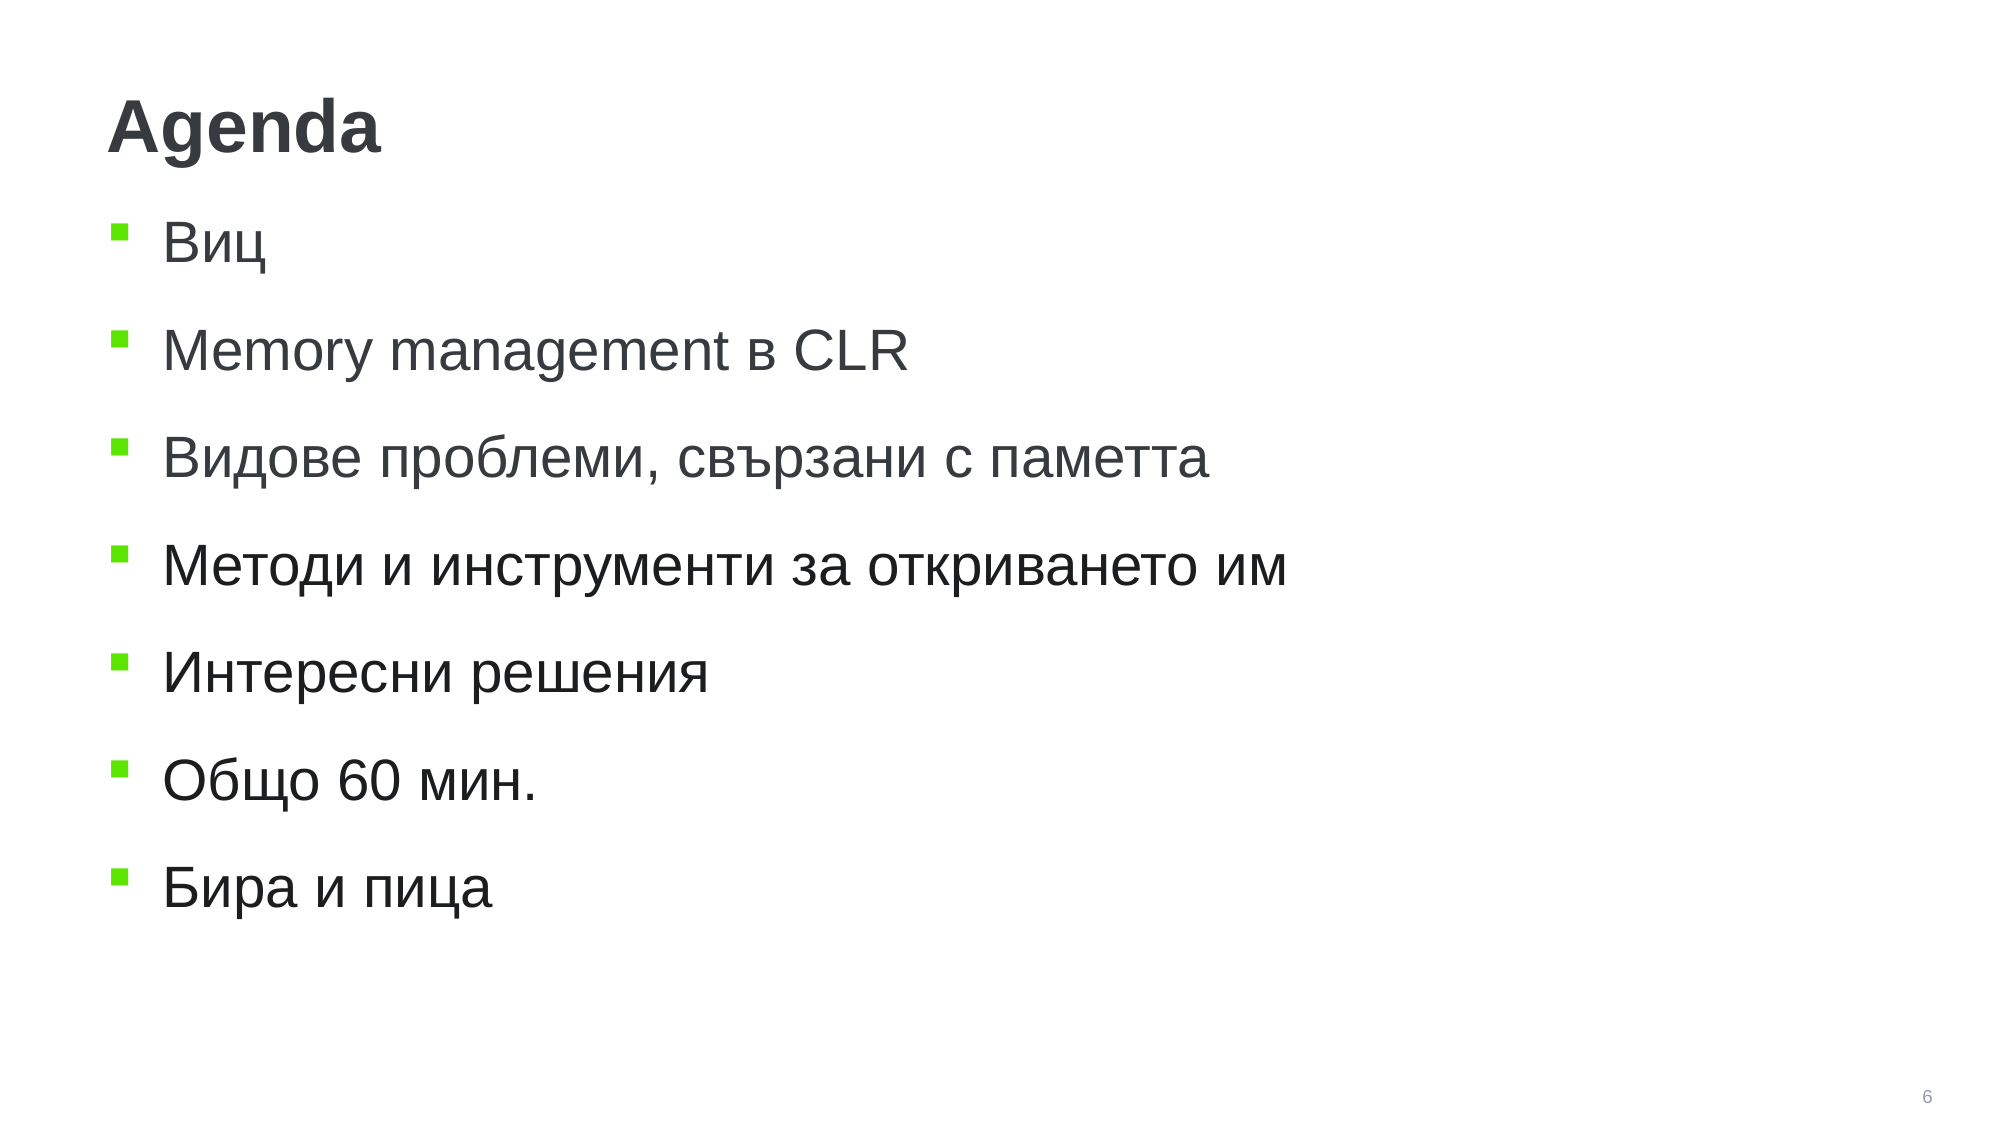

# Agenda
Виц
Memory management в CLR
Видове проблеми, свързани с паметта
Методи и инструменти за откриването им
Интересни решения
Общо 60 мин.
Бира и пица